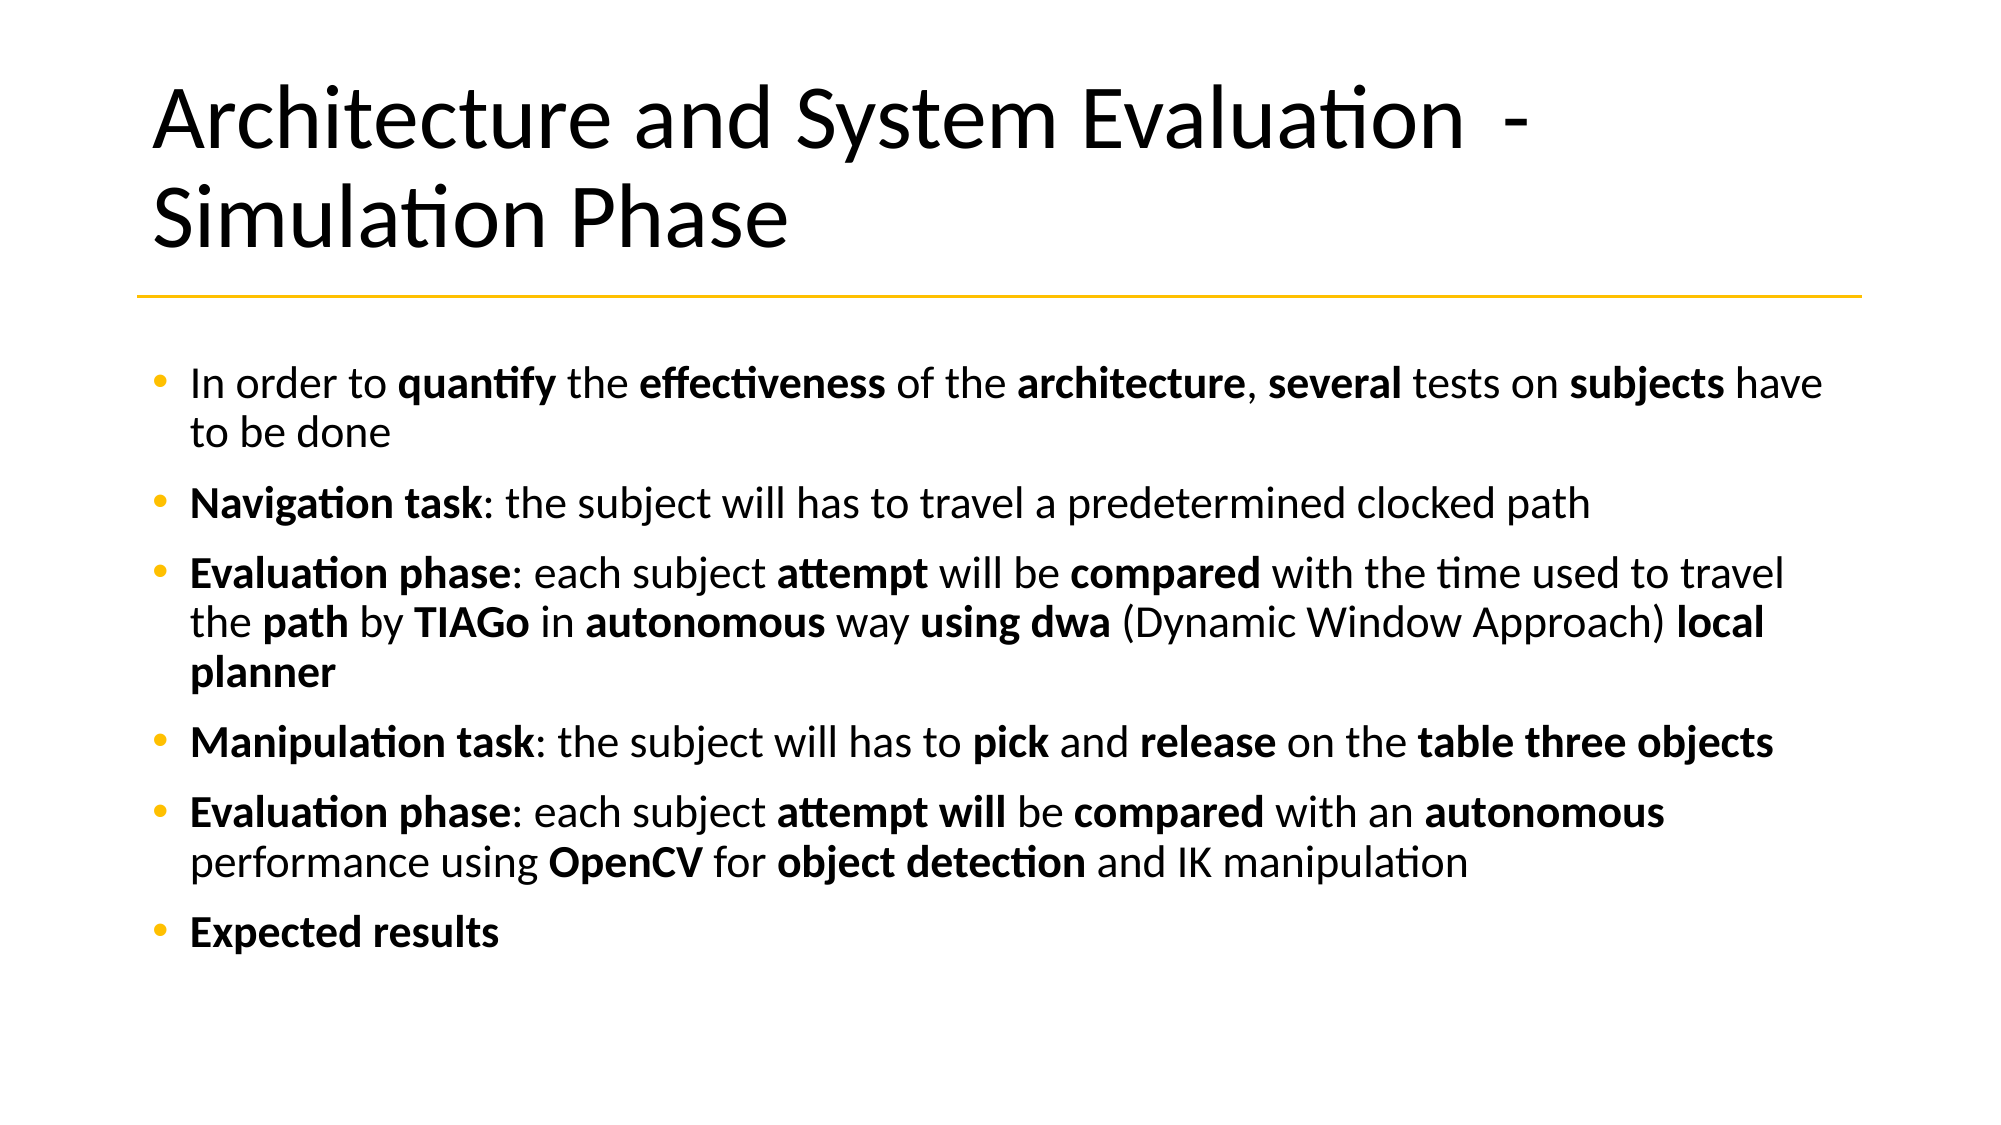

# Architecture and System Evaluation	- Simulation Phase
In order to quantify the effectiveness of the architecture, several tests on subjects have to be done
Navigation task: the subject will has to travel a predetermined clocked path
Evaluation phase: each subject attempt will be compared with the time used to travel the path by TIAGo in autonomous way using dwa (Dynamic Window Approach) local planner
Manipulation task: the subject will has to pick and release on the table three objects
Evaluation phase: each subject attempt will be compared with an autonomous performance using OpenCV for object detection and IK manipulation
Expected results